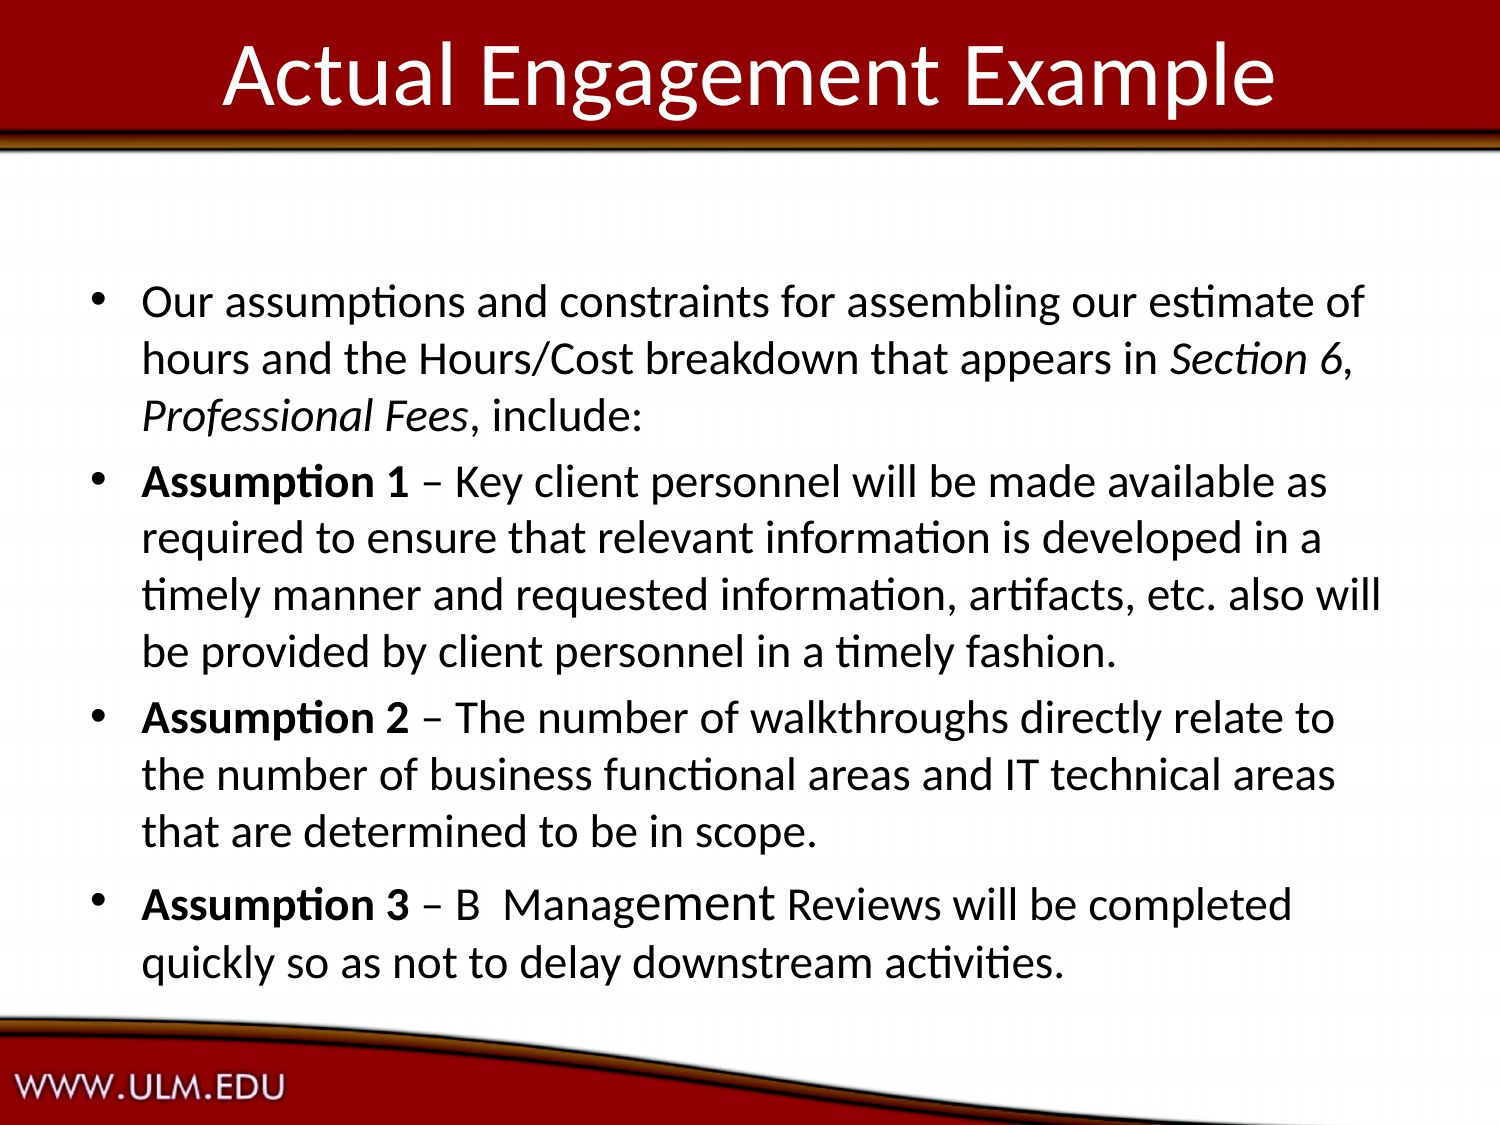

# Actual Engagement Example
Our assumptions and constraints for assembling our estimate of hours and the Hours/Cost breakdown that appears in Section 6, Professional Fees, include:
Assumption 1 – Key client personnel will be made available as required to ensure that relevant information is developed in a timely manner and requested information, artifacts, etc. also will be provided by client personnel in a timely fashion.
Assumption 2 – The number of walkthroughs directly relate to the number of business functional areas and IT technical areas that are determined to be in scope.
Assumption 3 – B  Management Reviews will be completed quickly so as not to delay downstream activities.